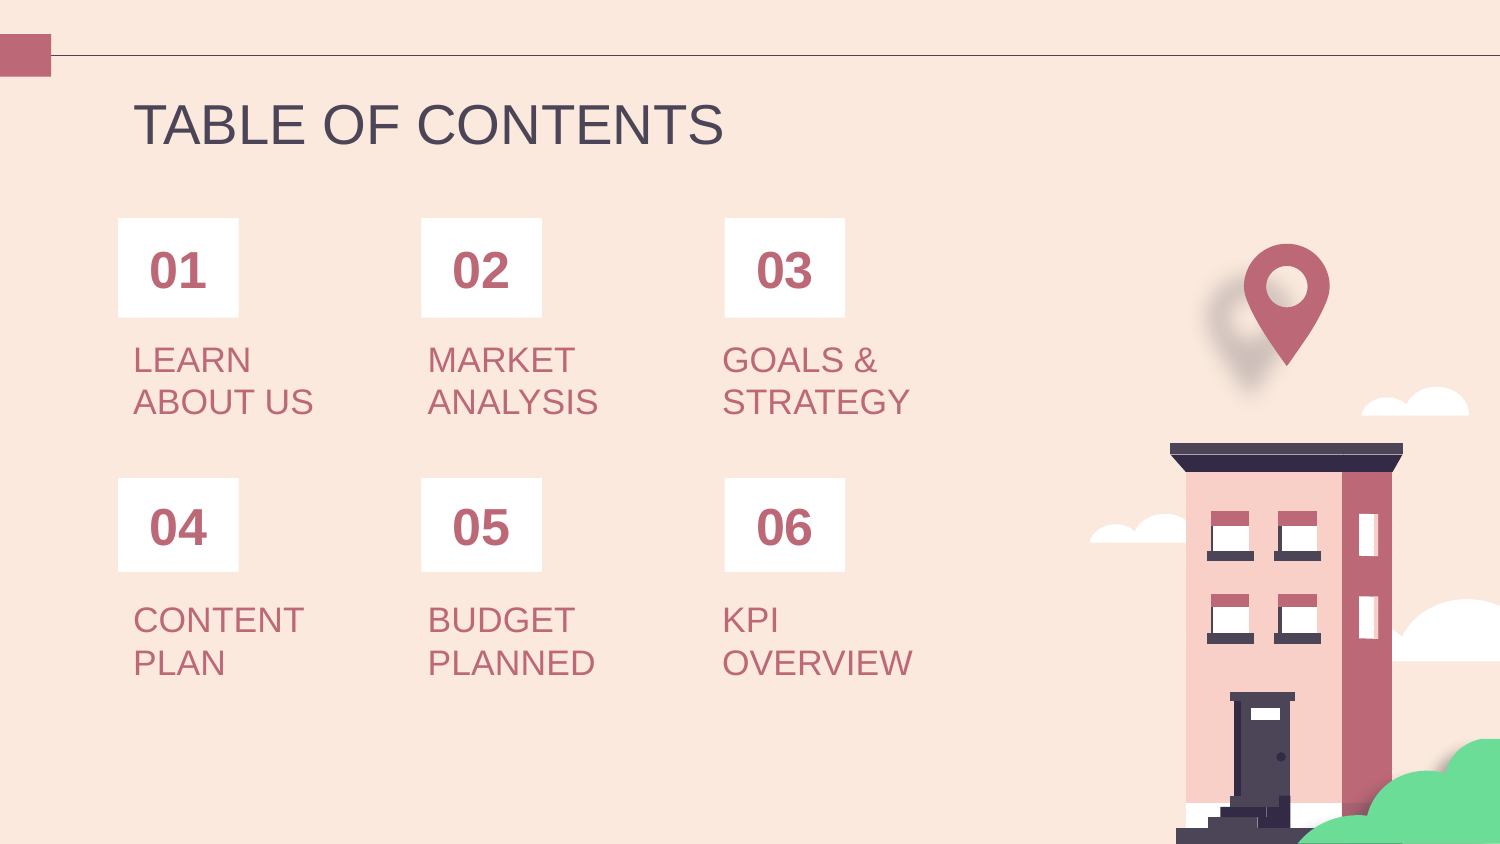

# TABLE OF CONTENTS
01
02
03

LEARN ABOUT US
MARKET ANALYSIS
GOALS & STRATEGY
04
05
06
CONTENT PLAN
BUDGET PLANNED
KPI OVERVIEW